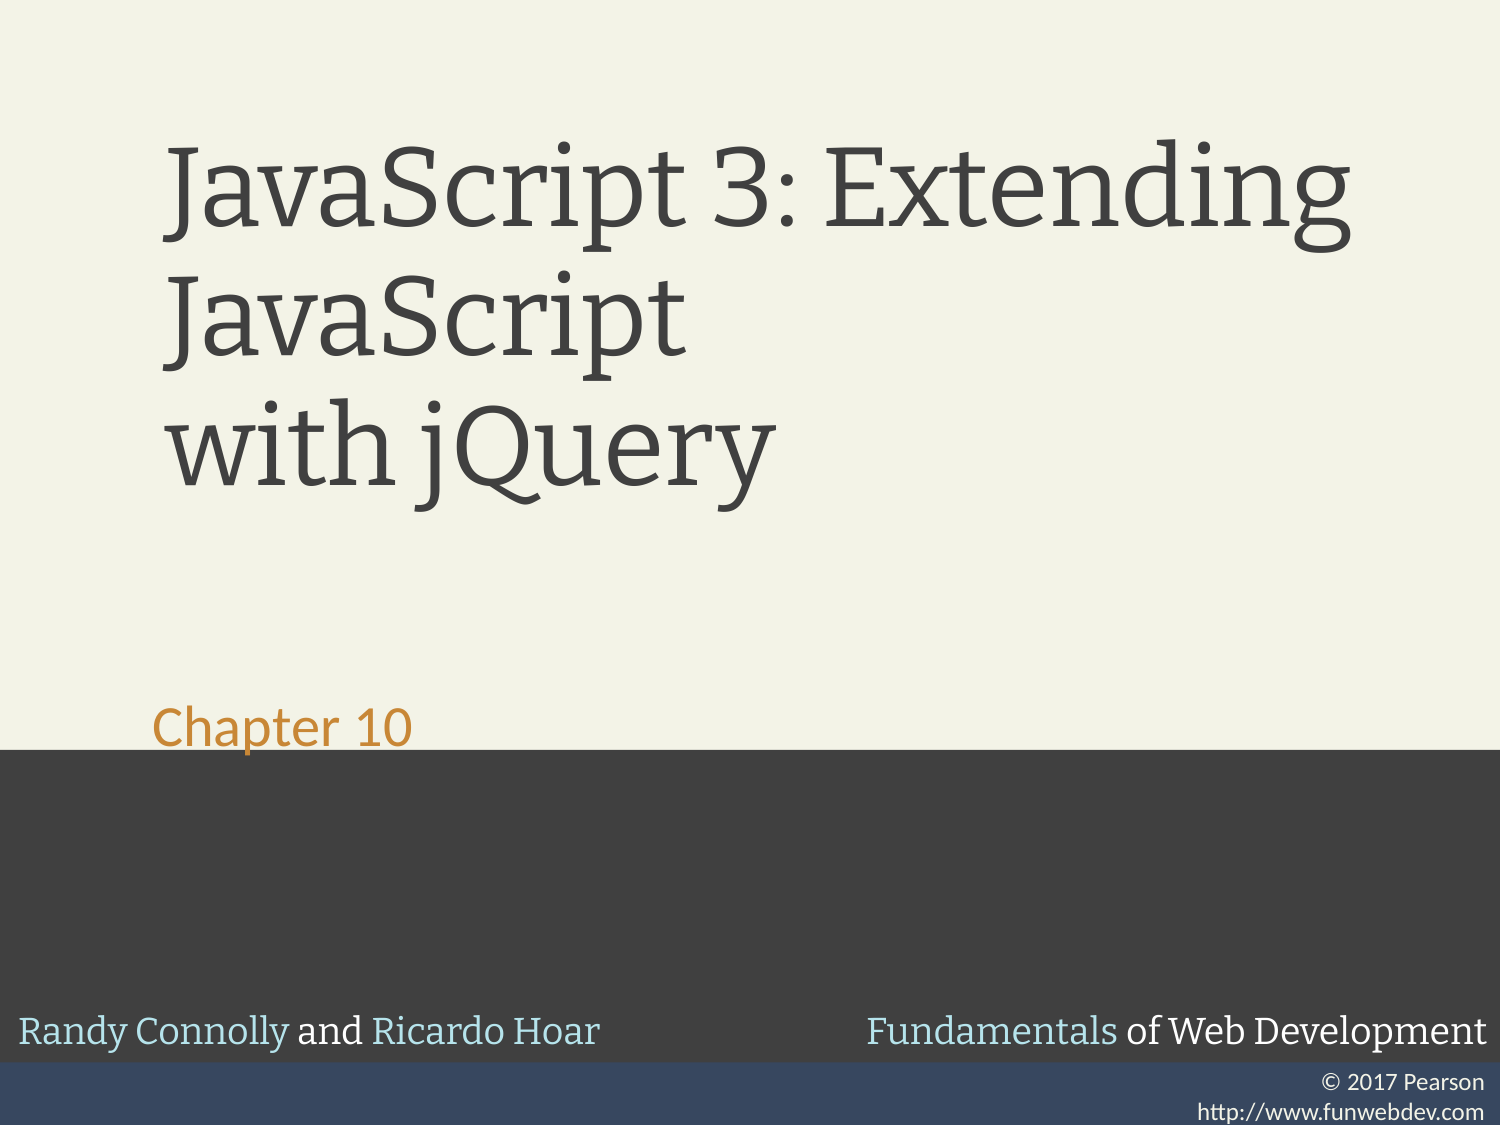

# JavaScript 3: Extending JavaScript with jQuery
Chapter 10